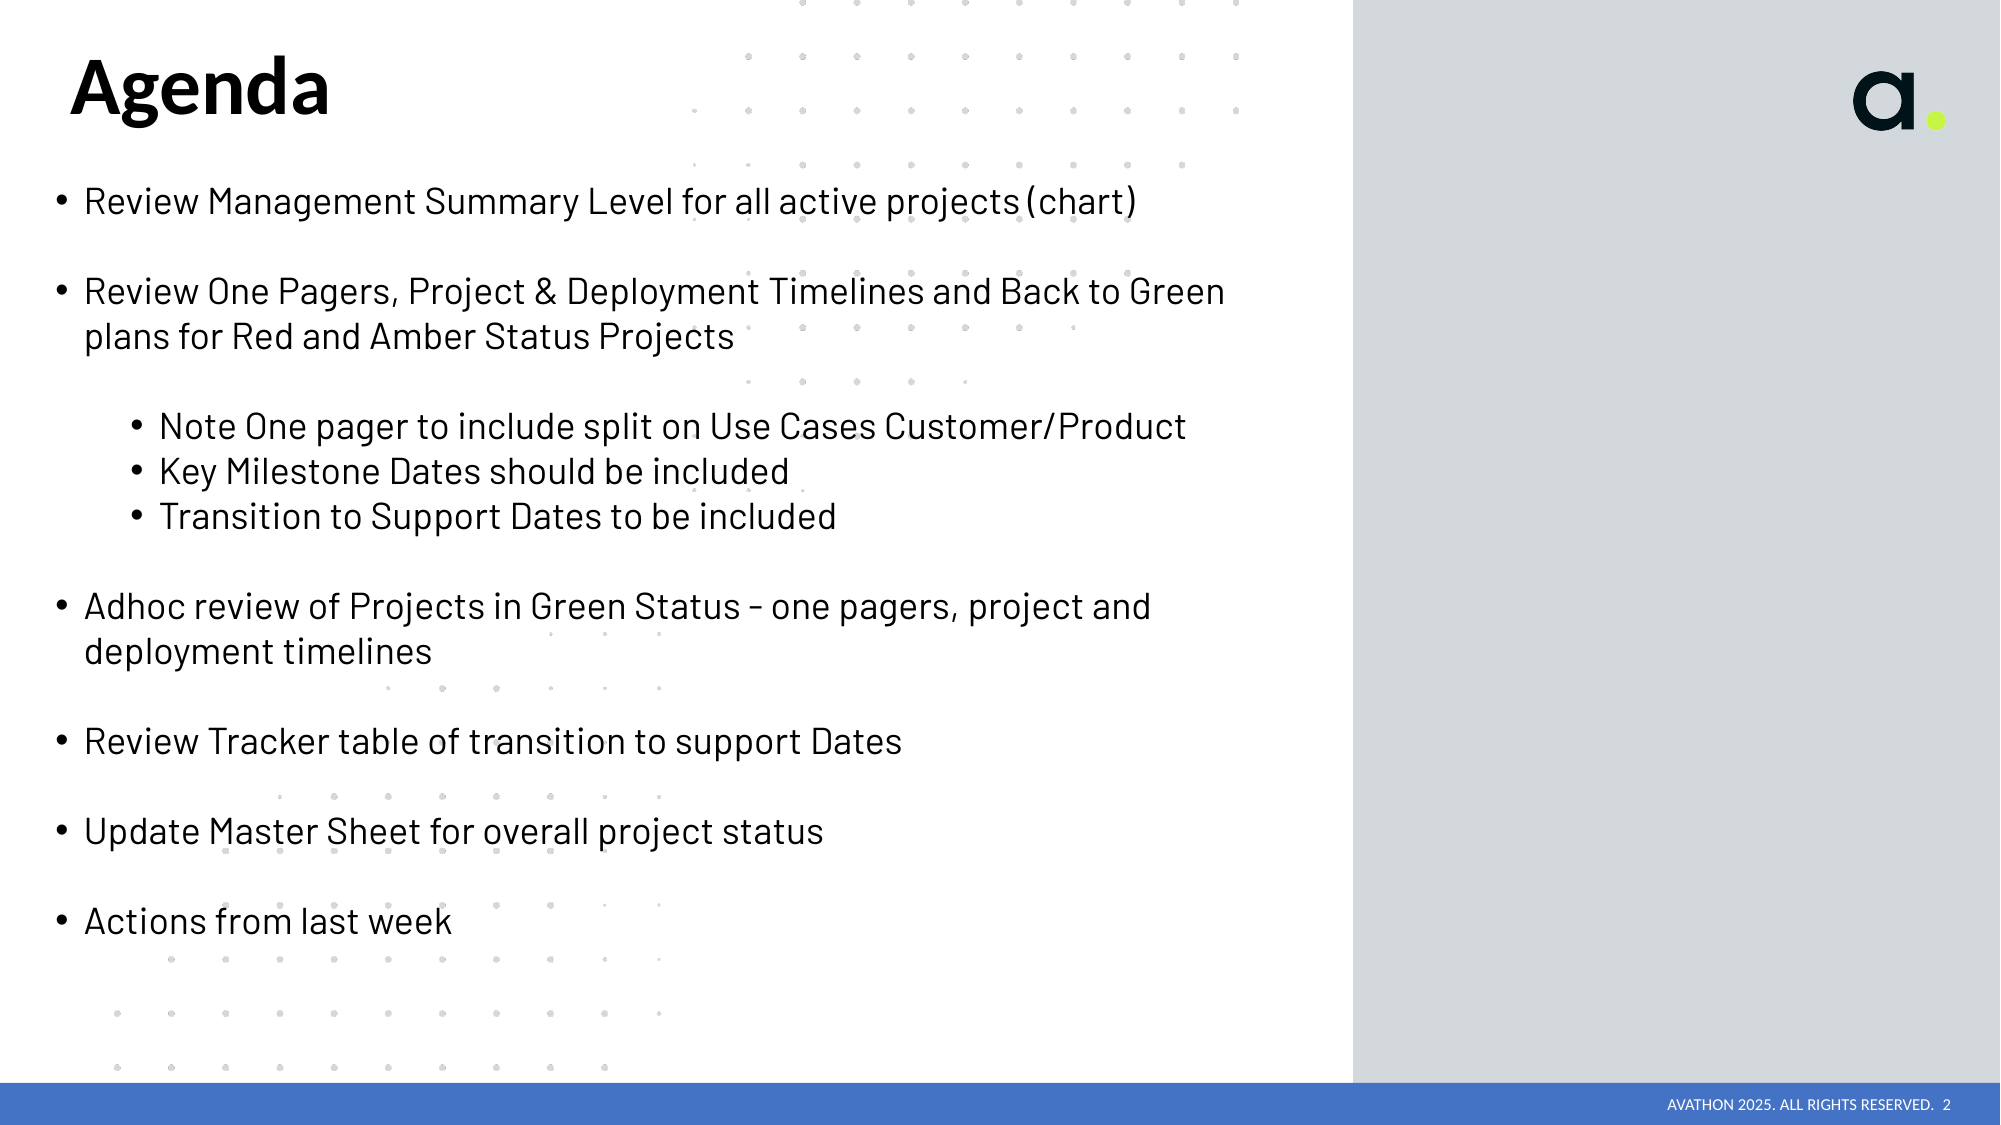

# Agenda

Review Management Summary Level for all active projects (chart)

Review One Pagers, Project & Deployment Timelines and Back to Green plans for Red and Amber Status Projects

Note One pager to include split on Use Cases Customer/Product
Key Milestone Dates should be included
Transition to Support Dates to be included

Adhoc review of Projects in Green Status - one pagers, project and deployment timelines

Review Tracker table of transition to support Dates

Update Master Sheet for overall project status

Actions from last week